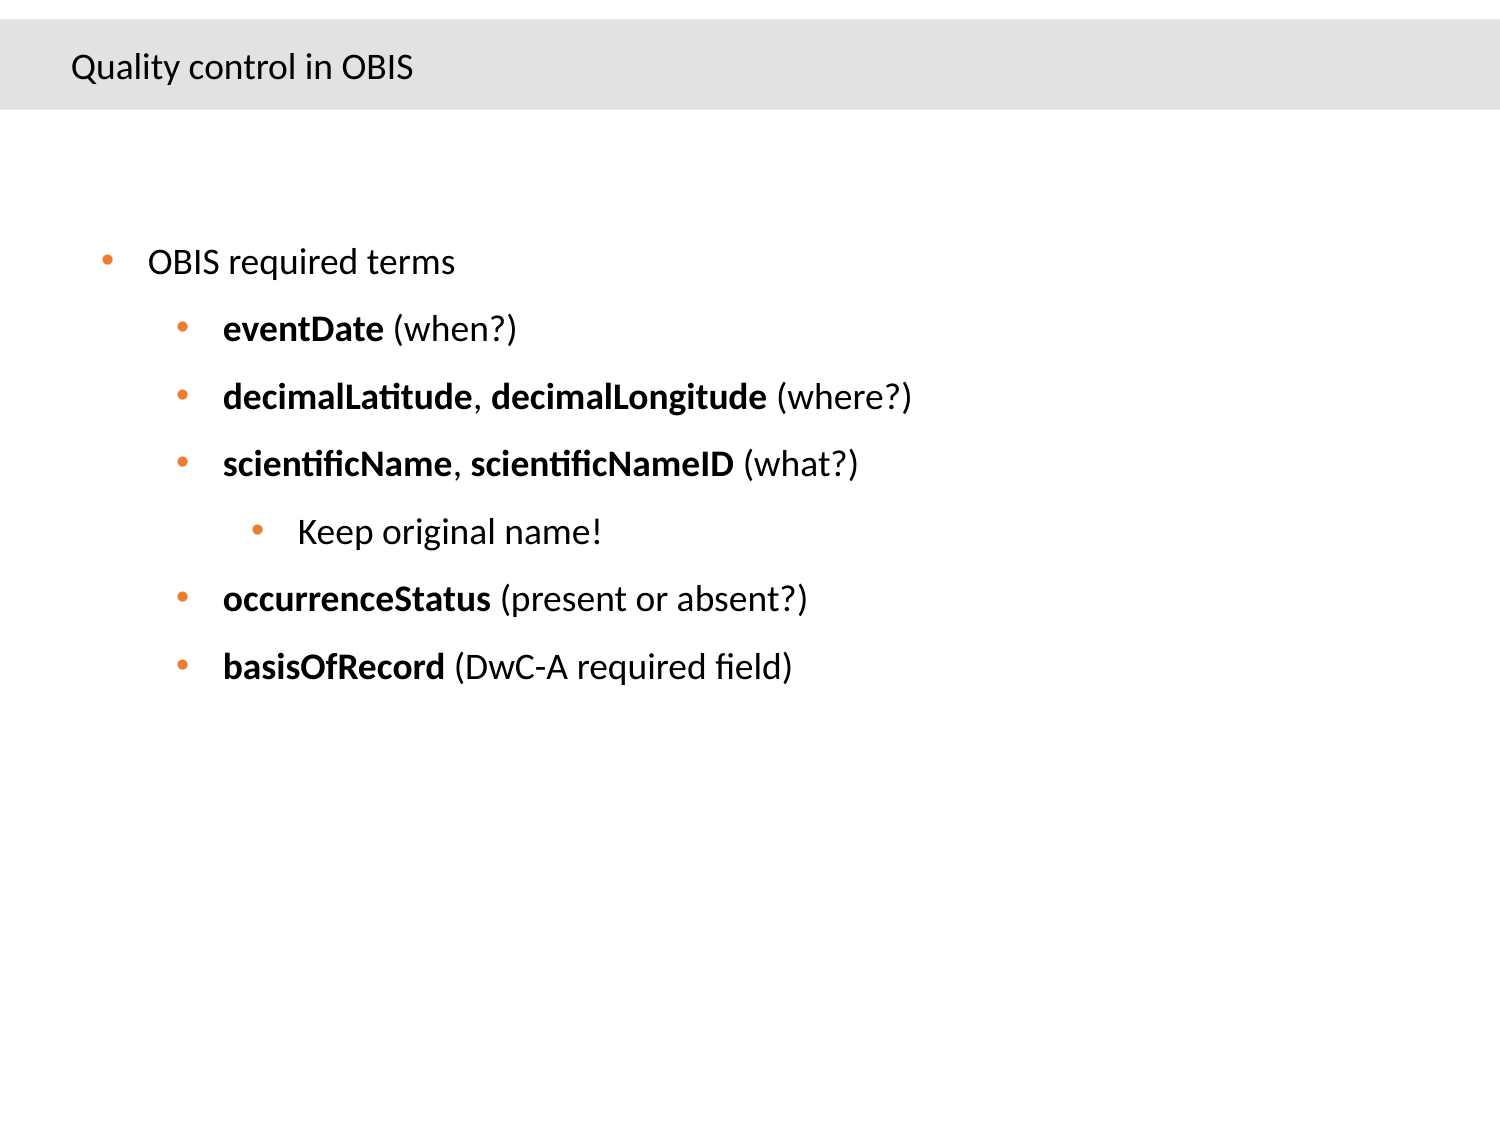

Quality control in OBIS
OBIS required terms
eventDate (when?)
decimalLatitude, decimalLongitude (where?)
scientificName, scientificNameID (what?)
Keep original name!
occurrenceStatus (present or absent?)
basisOfRecord (DwC-A required field)